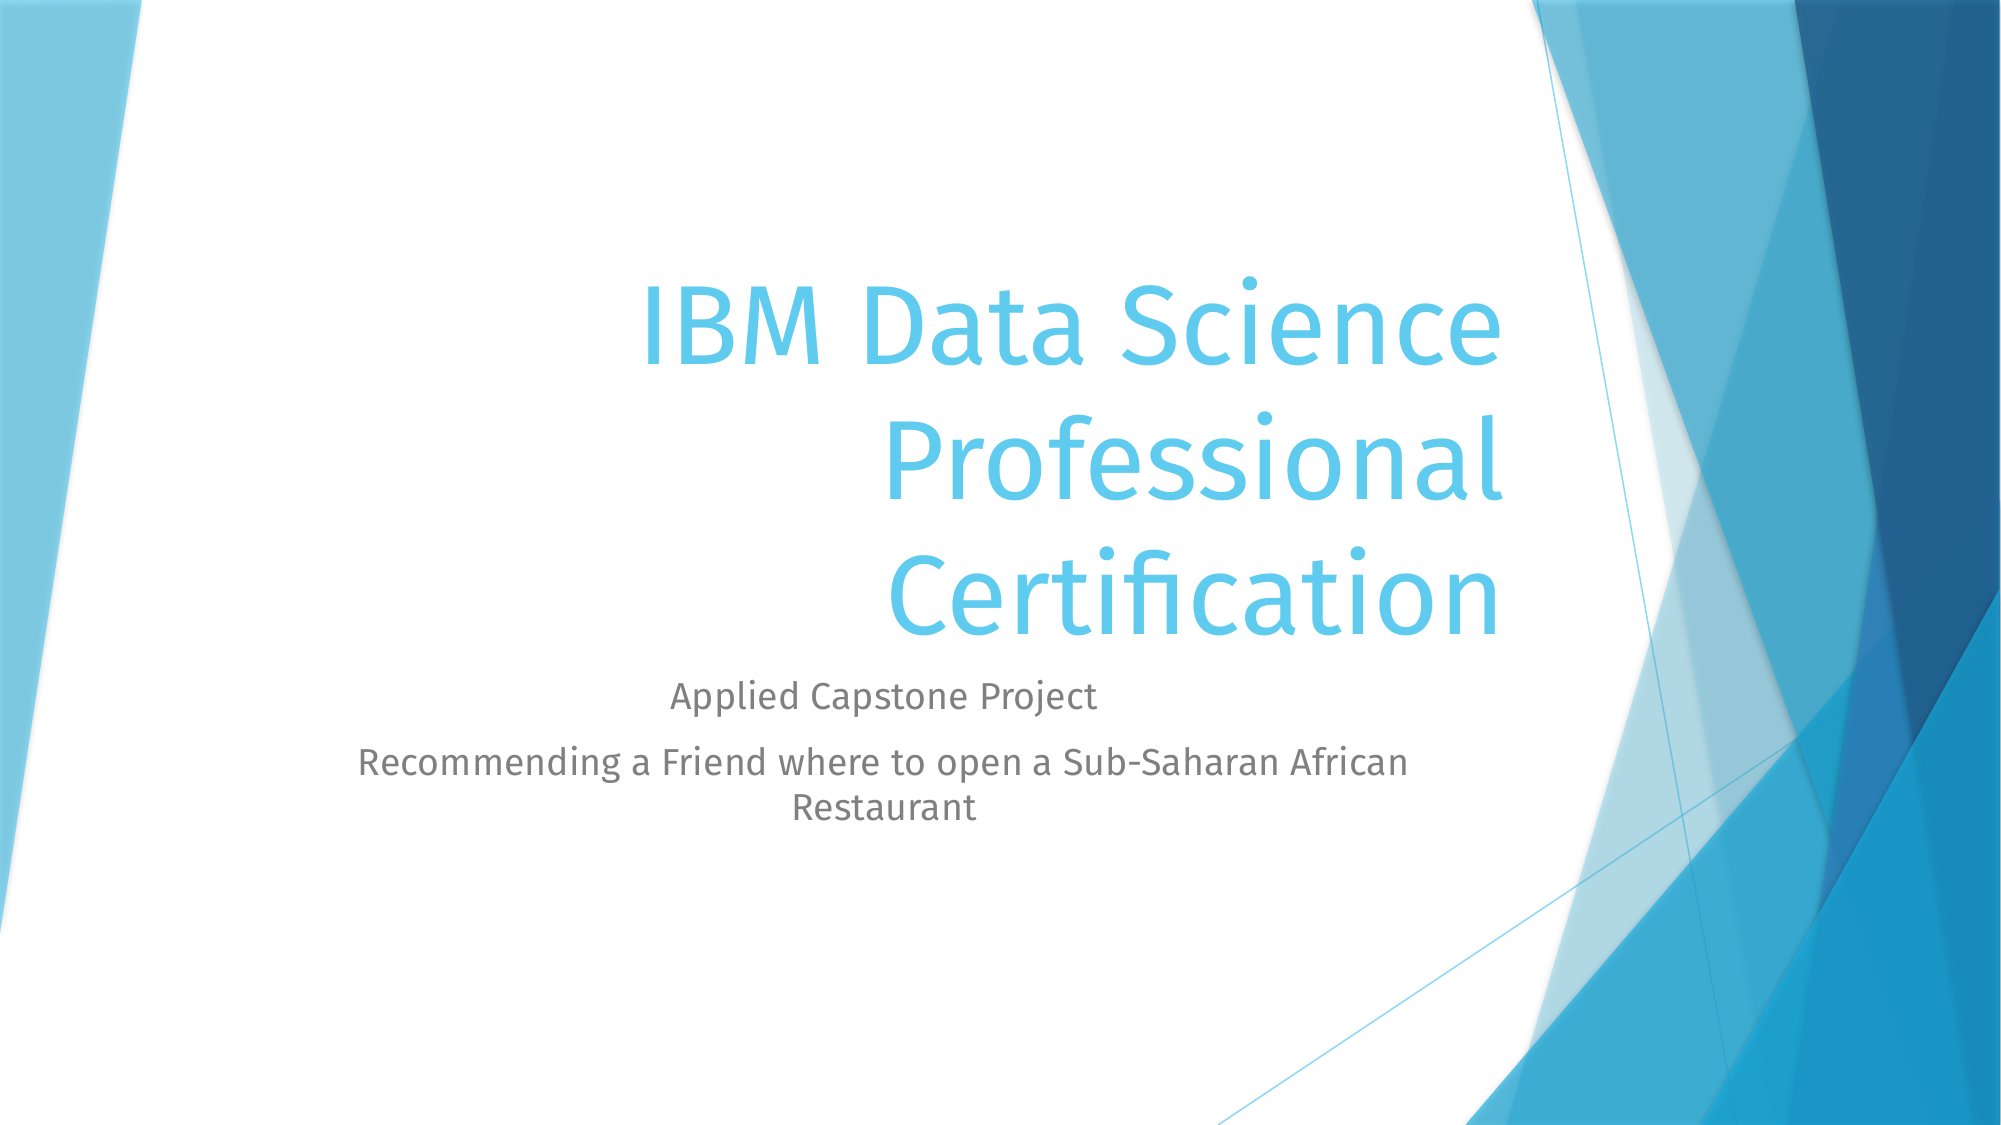

# IBM Data Science Professional Certification
Applied Capstone Project
Recommending a Friend where to open a Sub-Saharan African Restaurant